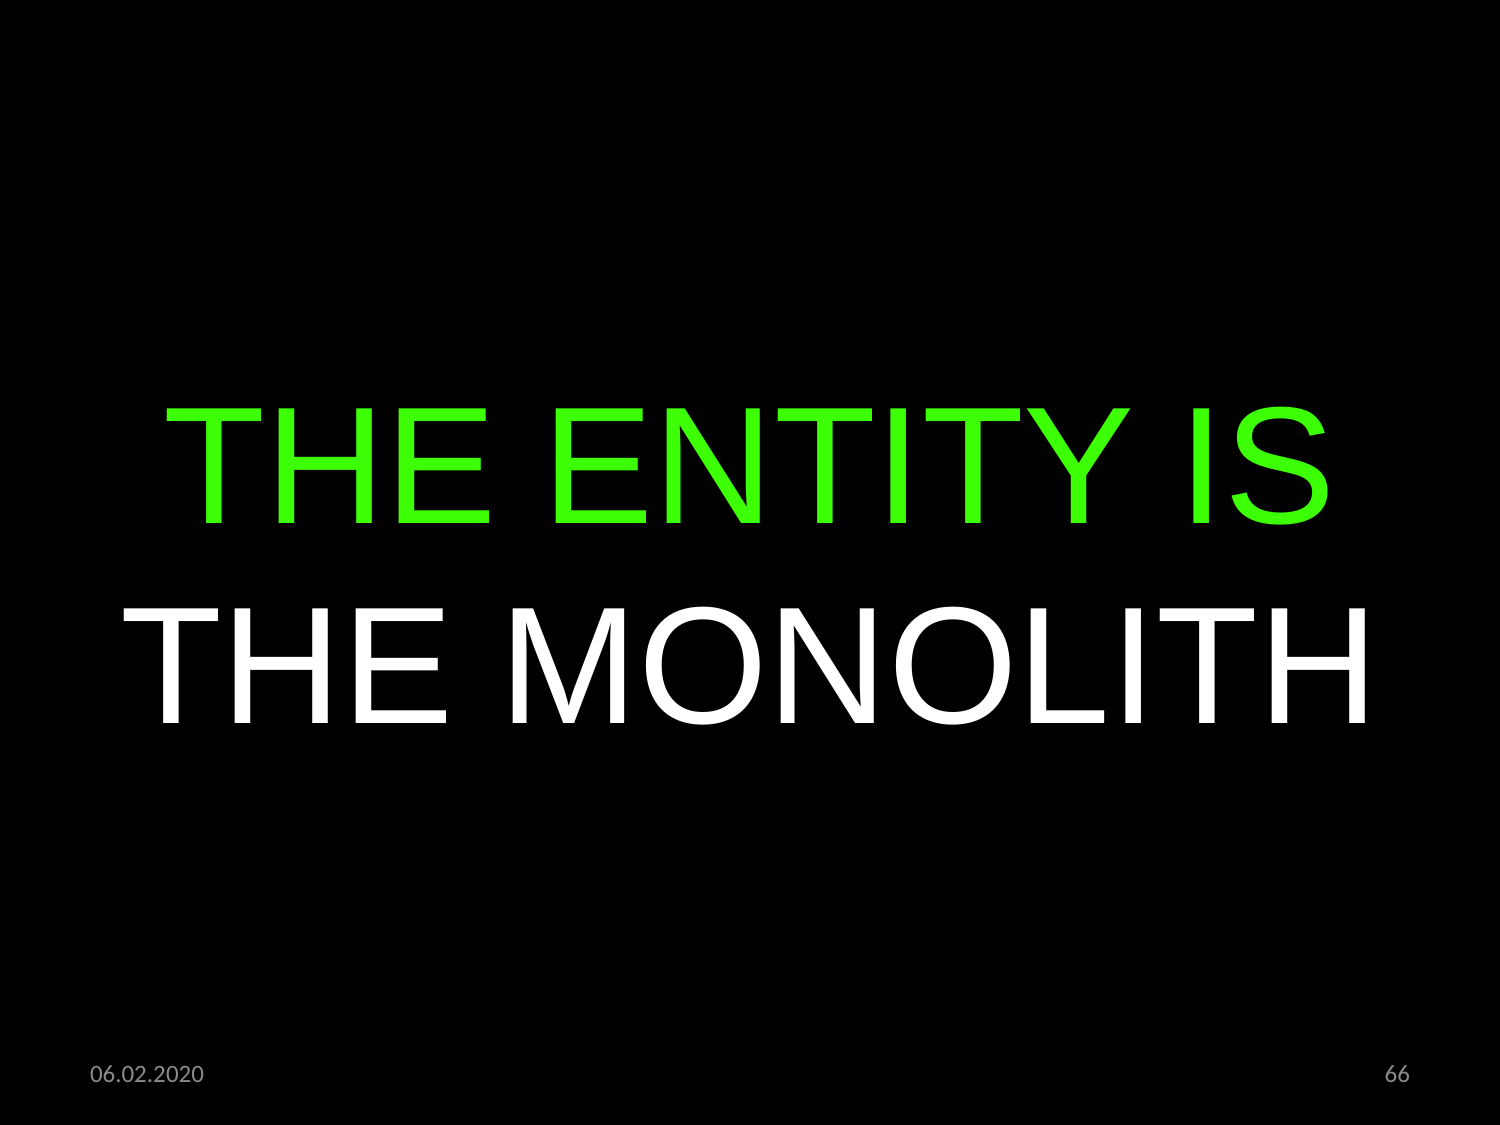

THE ENTITY IS THE MONOLITH
06.02.2020
66